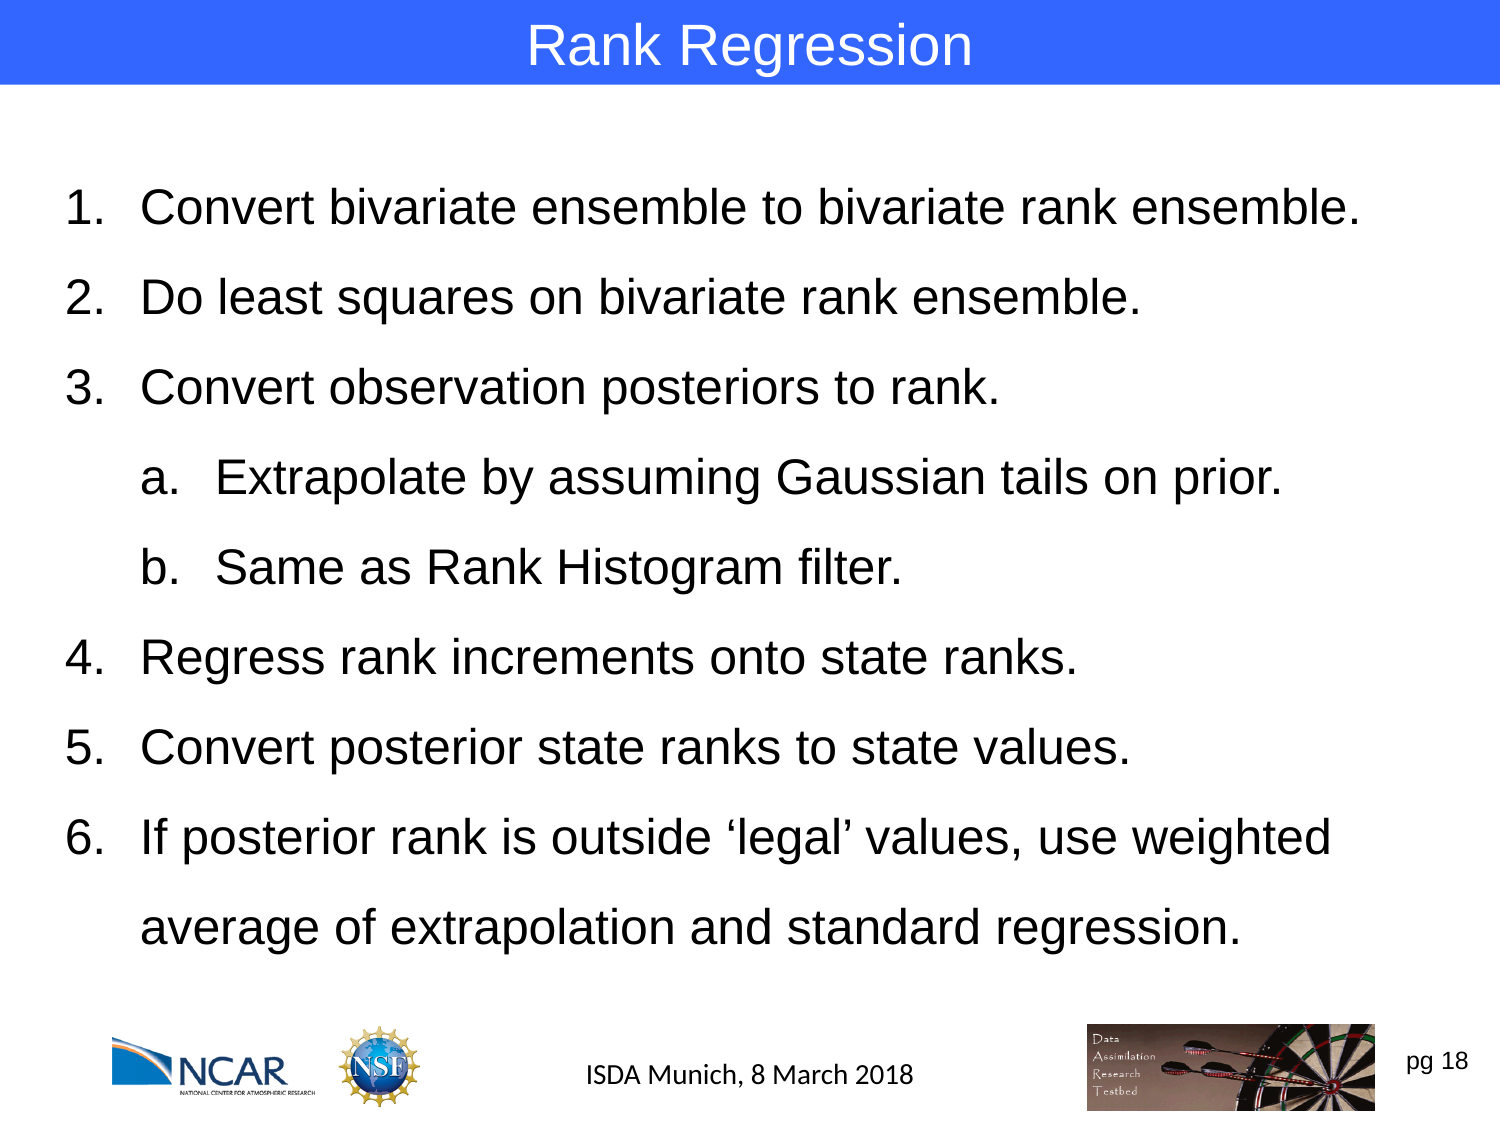

Rank Regression
Convert bivariate ensemble to bivariate rank ensemble.
Do least squares on bivariate rank ensemble.
Convert observation posteriors to rank.
Extrapolate by assuming Gaussian tails on prior.
Same as Rank Histogram filter.
Regress rank increments onto state ranks.
Convert posterior state ranks to state values.
If posterior rank is outside ‘legal’ values, use weighted average of extrapolation and standard regression.
ISDA Munich, 8 March 2018